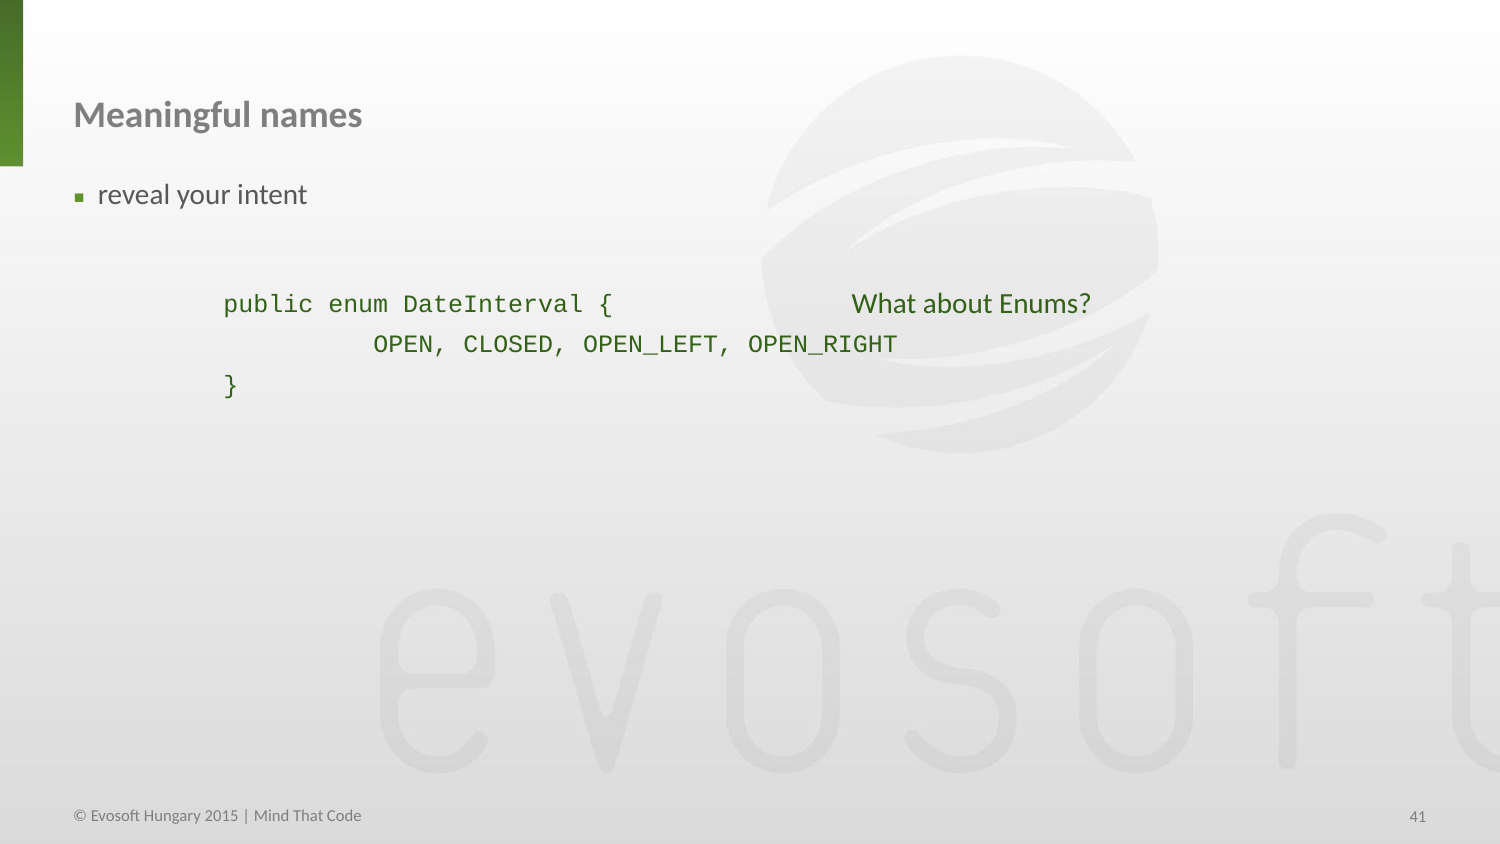

Meaningful names
  reveal your intent

	public enum DateInterval {
		OPEN, CLOSED, OPEN_LEFT, OPEN_RIGHT
	}

What about Enums?